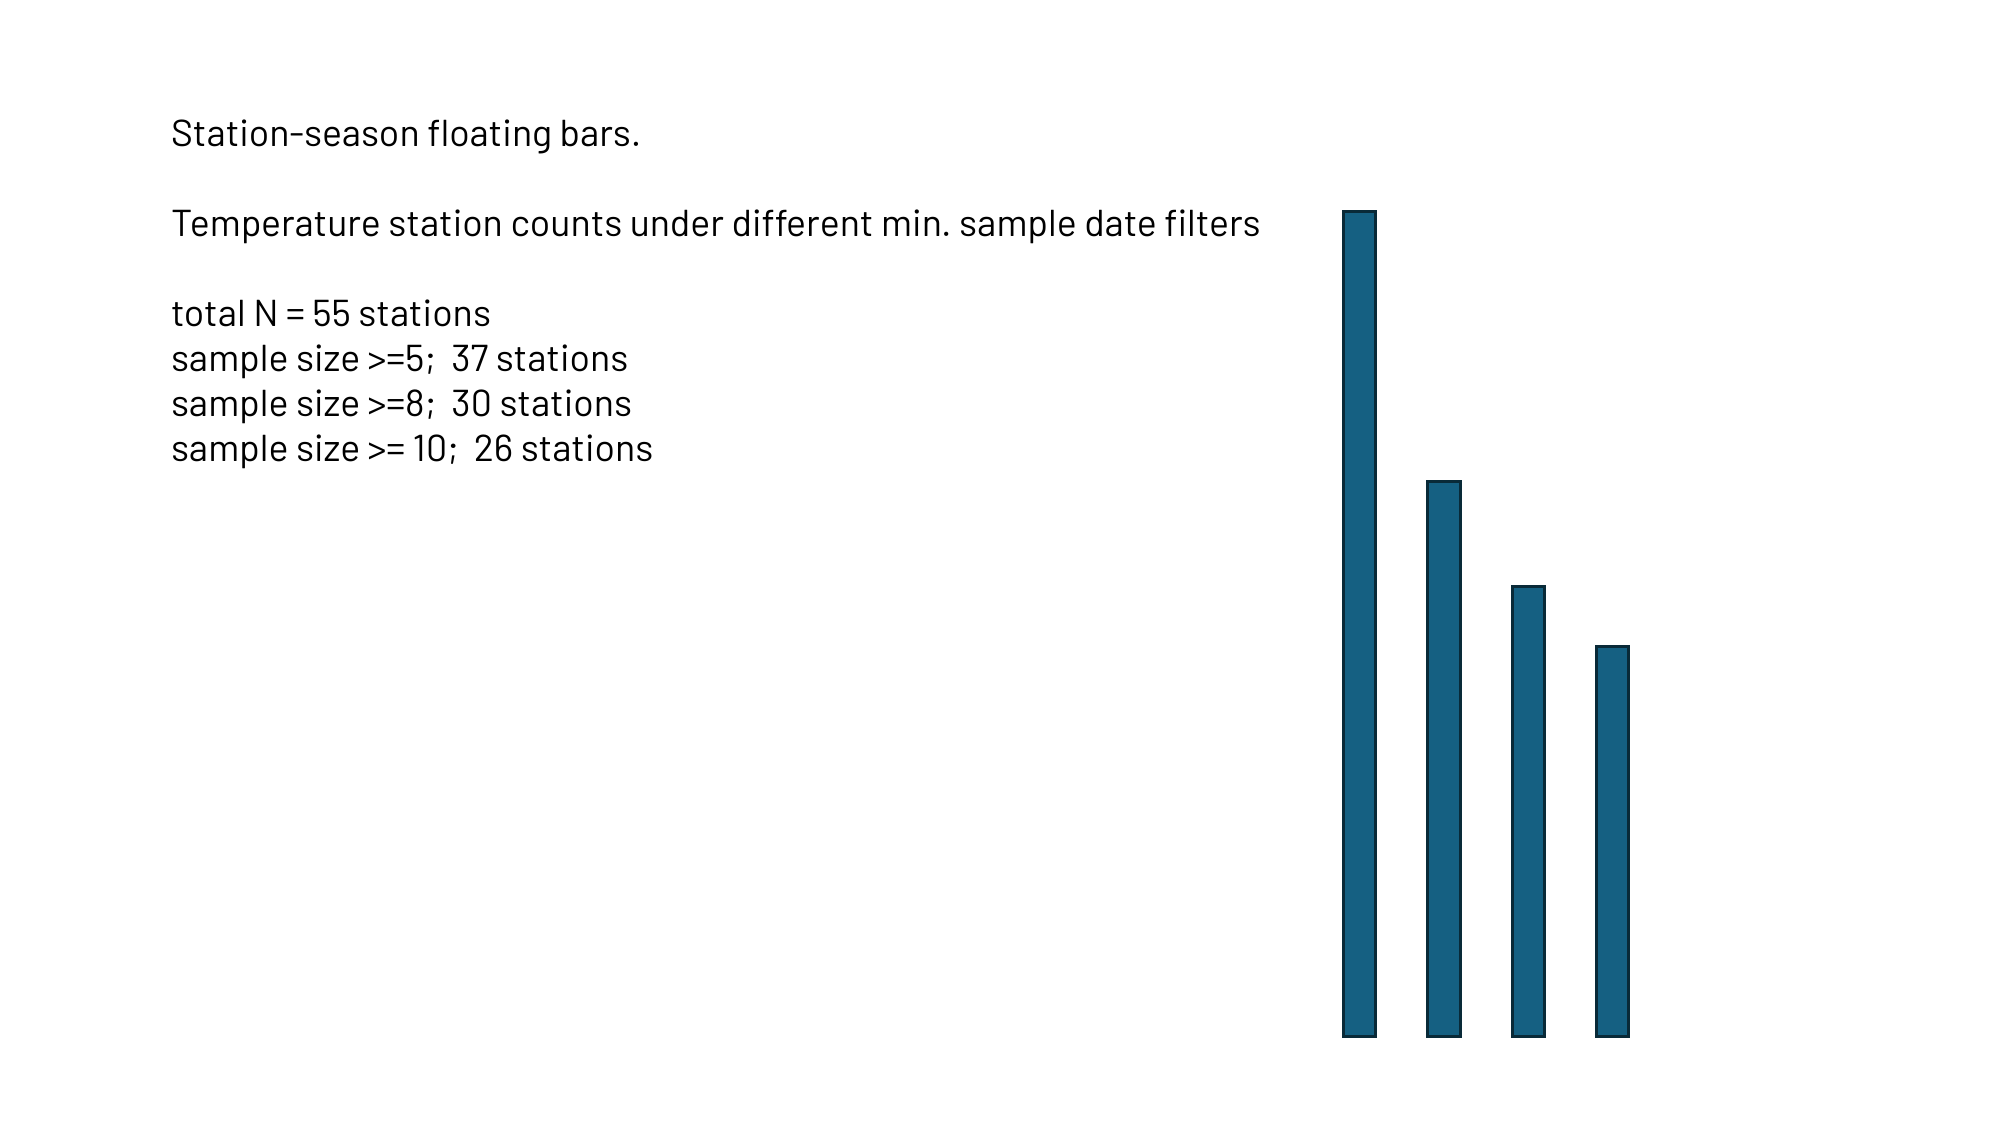

Station-season floating bars.

Temperature station counts under different min. sample date filters

total N = 55 stations
sample size >=5;  37 stations
sample size >=8;  30 stations
sample size >= 10;  26 stations